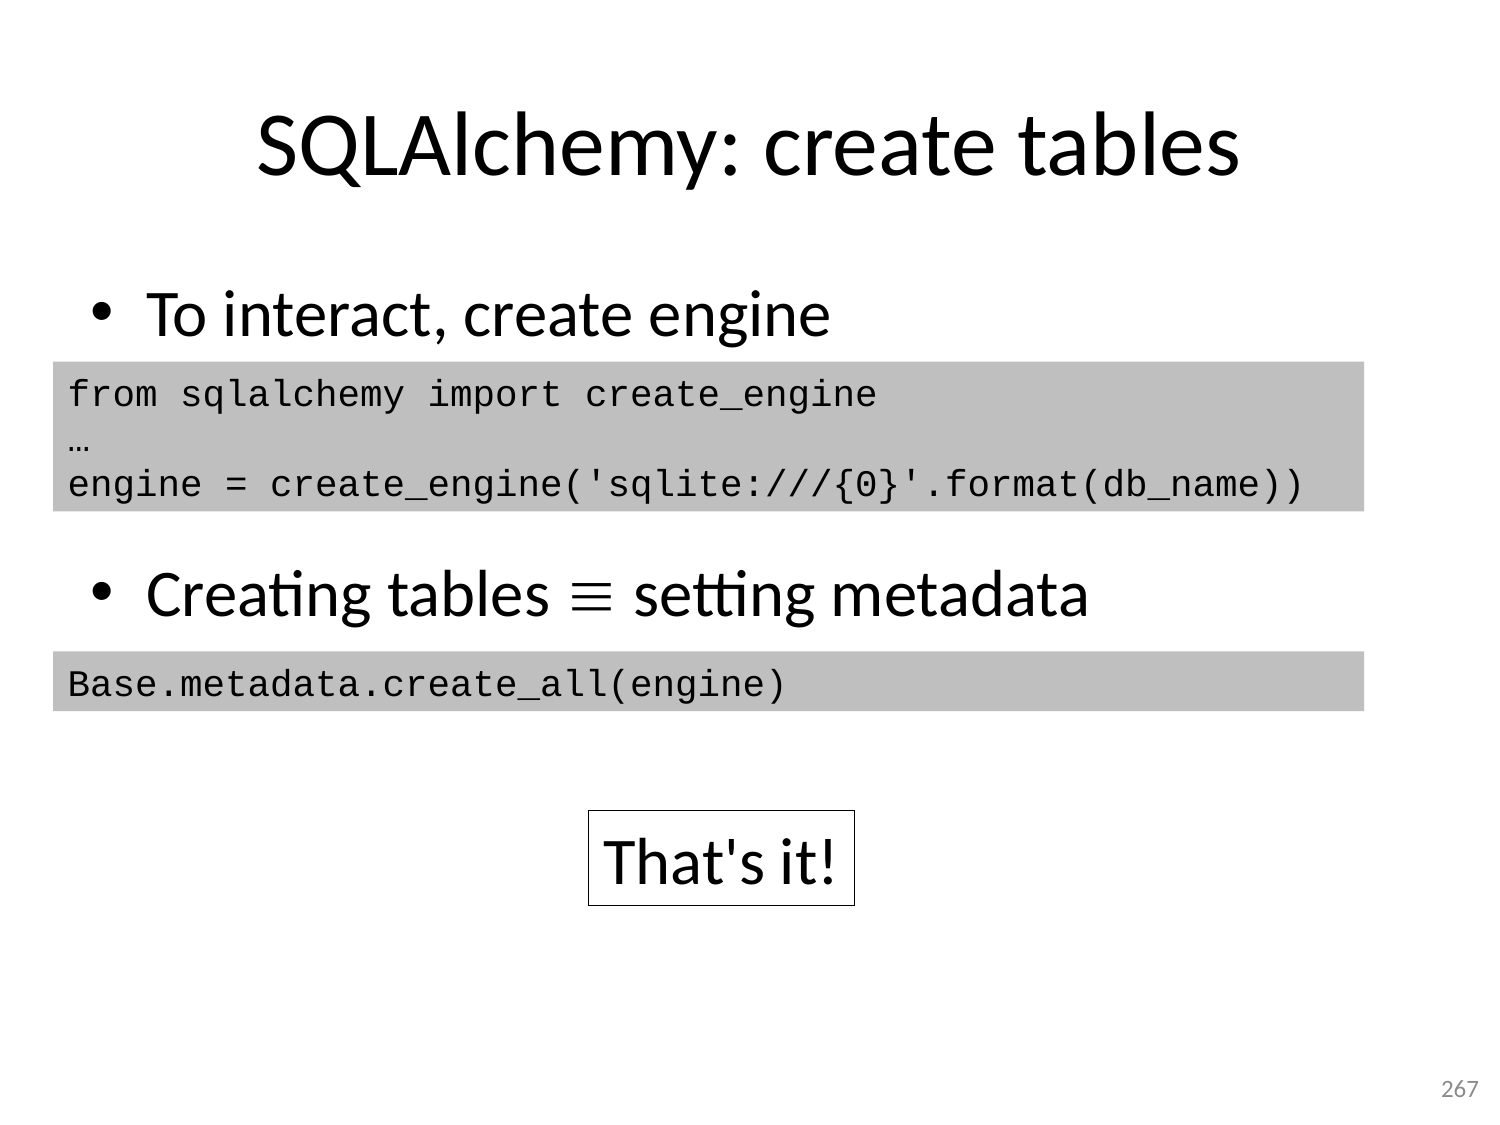

# SQLAlchemy: create tables
To interact, create engine

Creating tables ≡ setting metadata
from sqlalchemy import create_engine
…
engine = create_engine('sqlite:///{0}'.format(db_name))
Base.metadata.create_all(engine)
That's it!
267